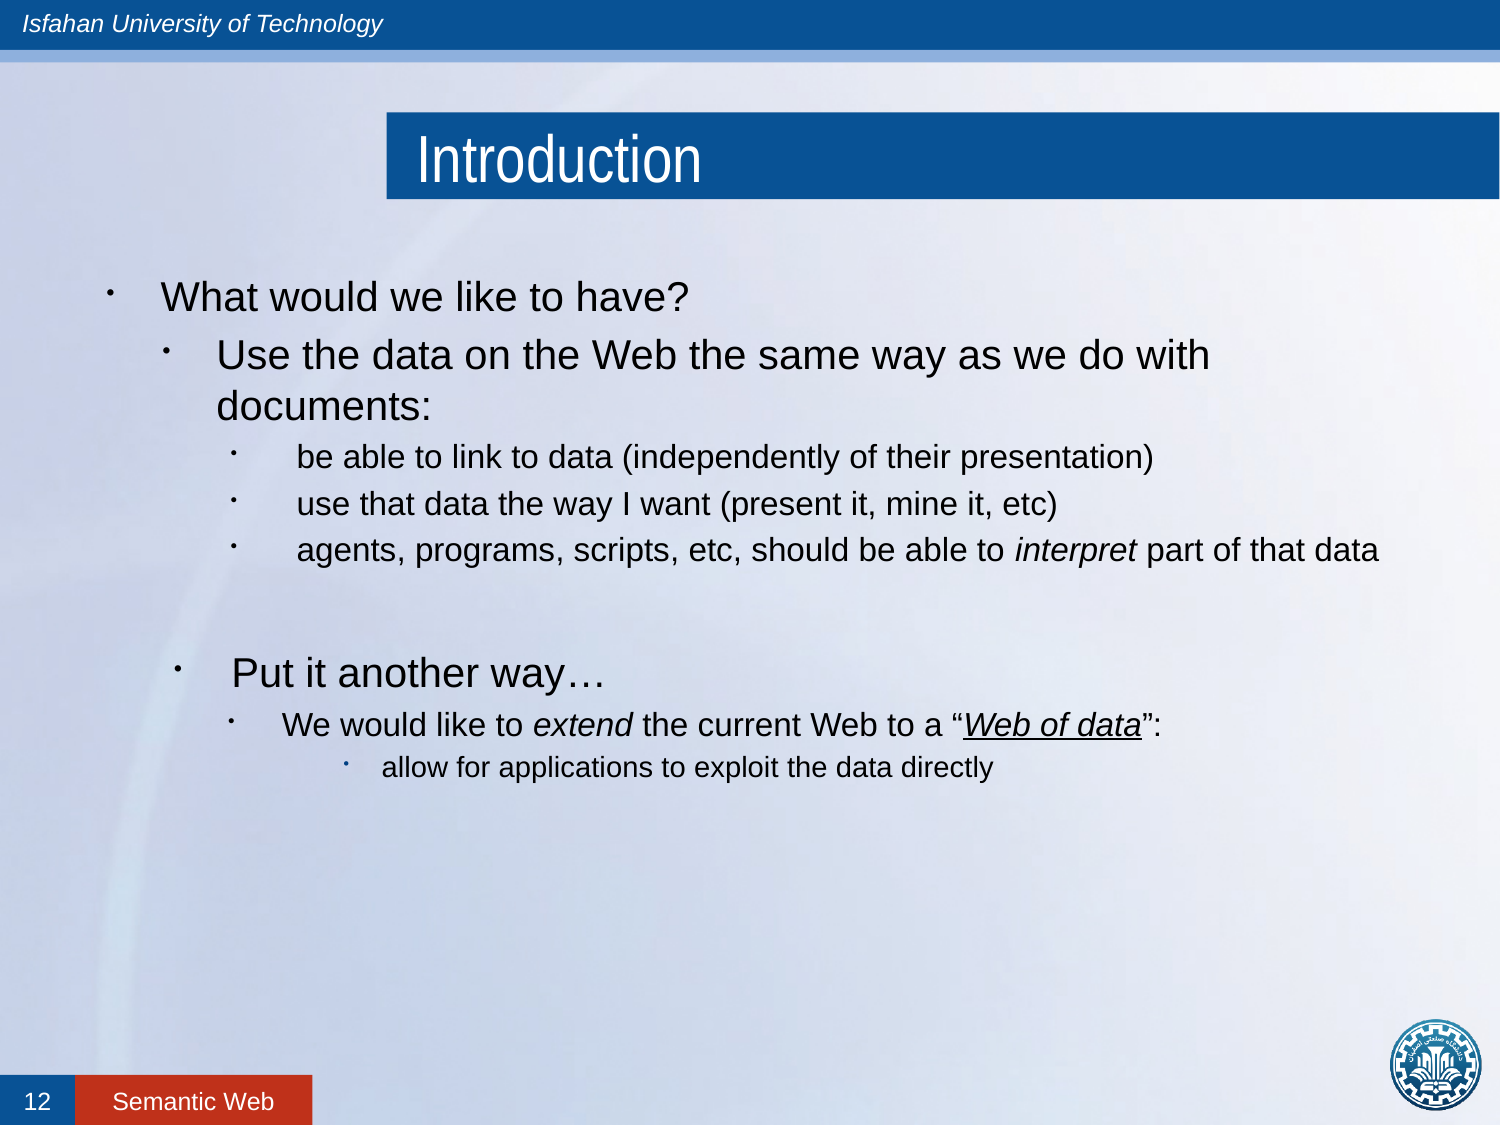

# Introduction
What would we like to have?
Use the data on the Web the same way as we do with documents:
be able to link to data (independently of their presentation)
use that data the way I want (present it, mine it, etc)
agents, programs, scripts, etc, should be able to interpret part of that data

Put it another way…
We would like to extend the current Web to a “Web of data”:
allow for applications to exploit the data directly

12
Semantic Web